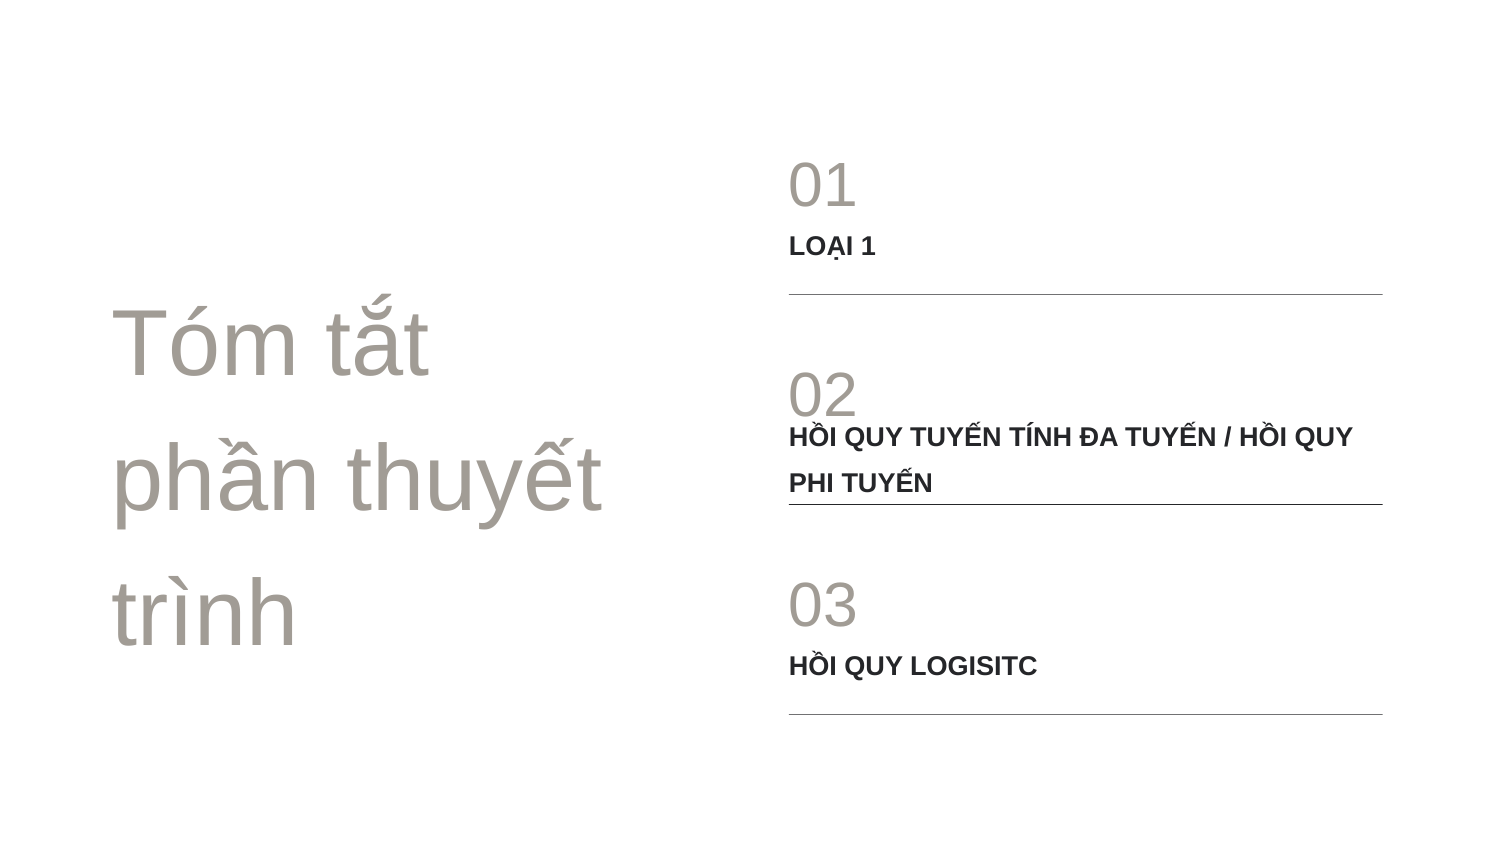

01
LOẠI 1
Tóm tắt
phần thuyết trình

02
HỒI QUY TUYẾN TÍNH ĐA TUYẾN / HỒI QUY PHI TUYẾN

03
HỒI QUY LOGISITC